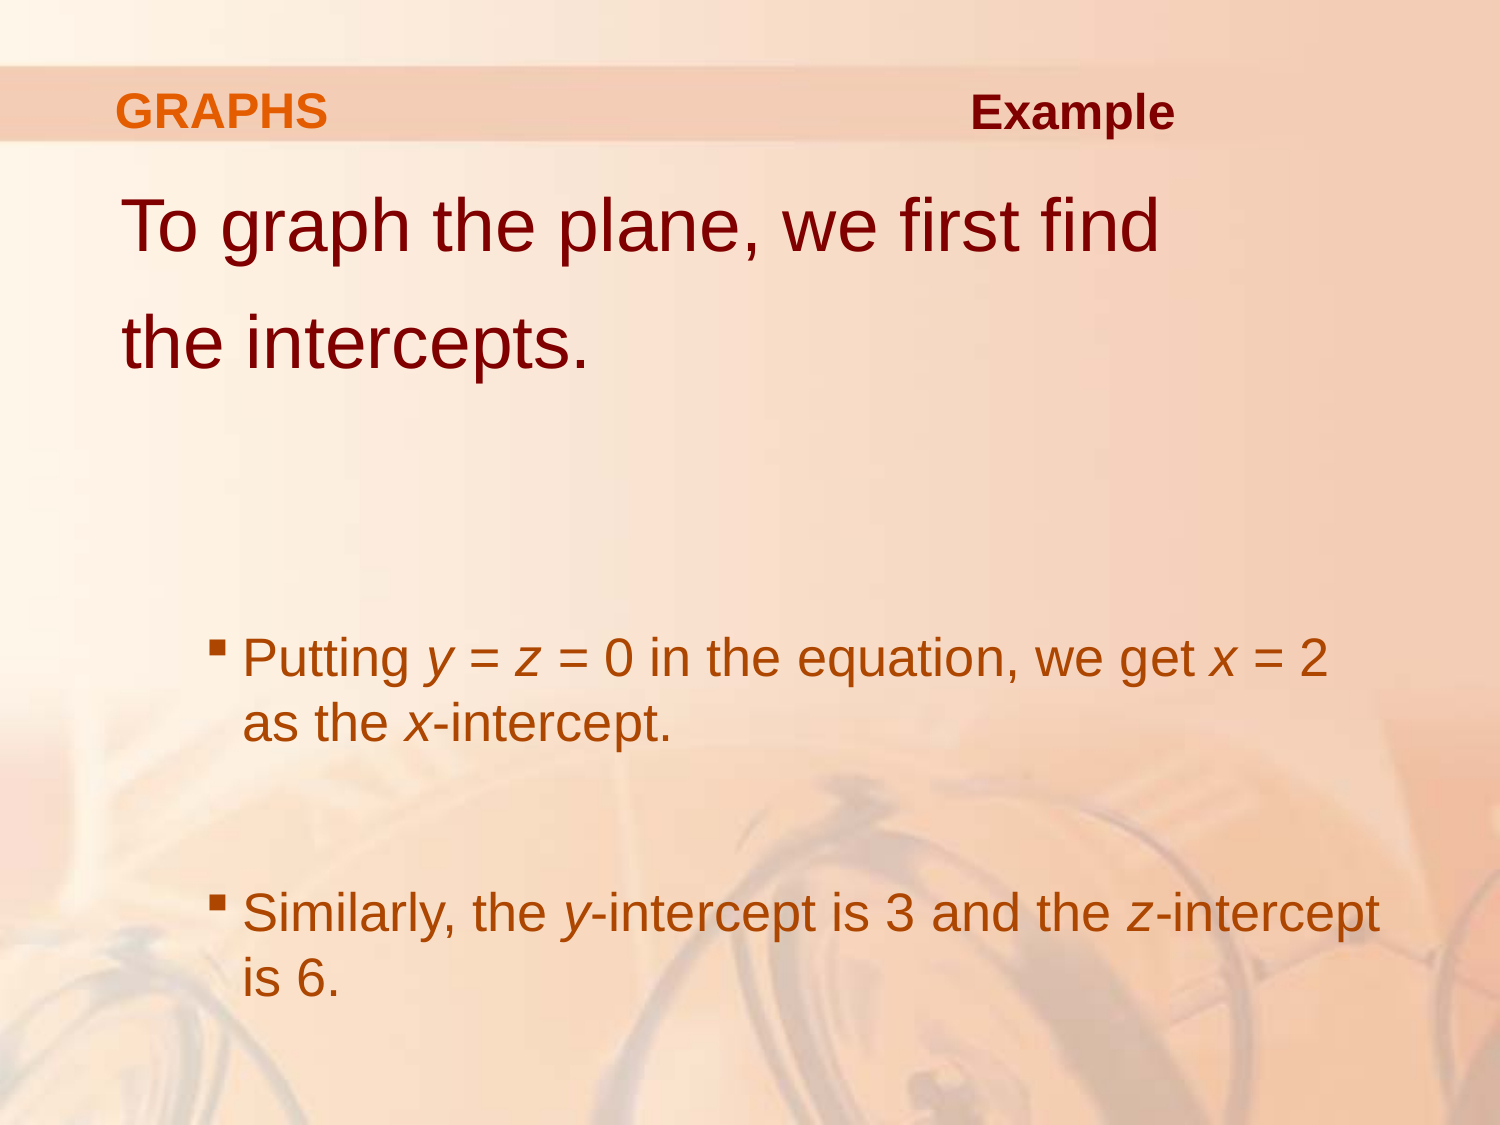

# GRAPHS
Example
To graph the plane, we first find
the intercepts.

Putting y = z = 0 in the equation, we get x = 2
as the x-intercept.

Similarly, the y-intercept is 3 and the z-intercept
is 6.